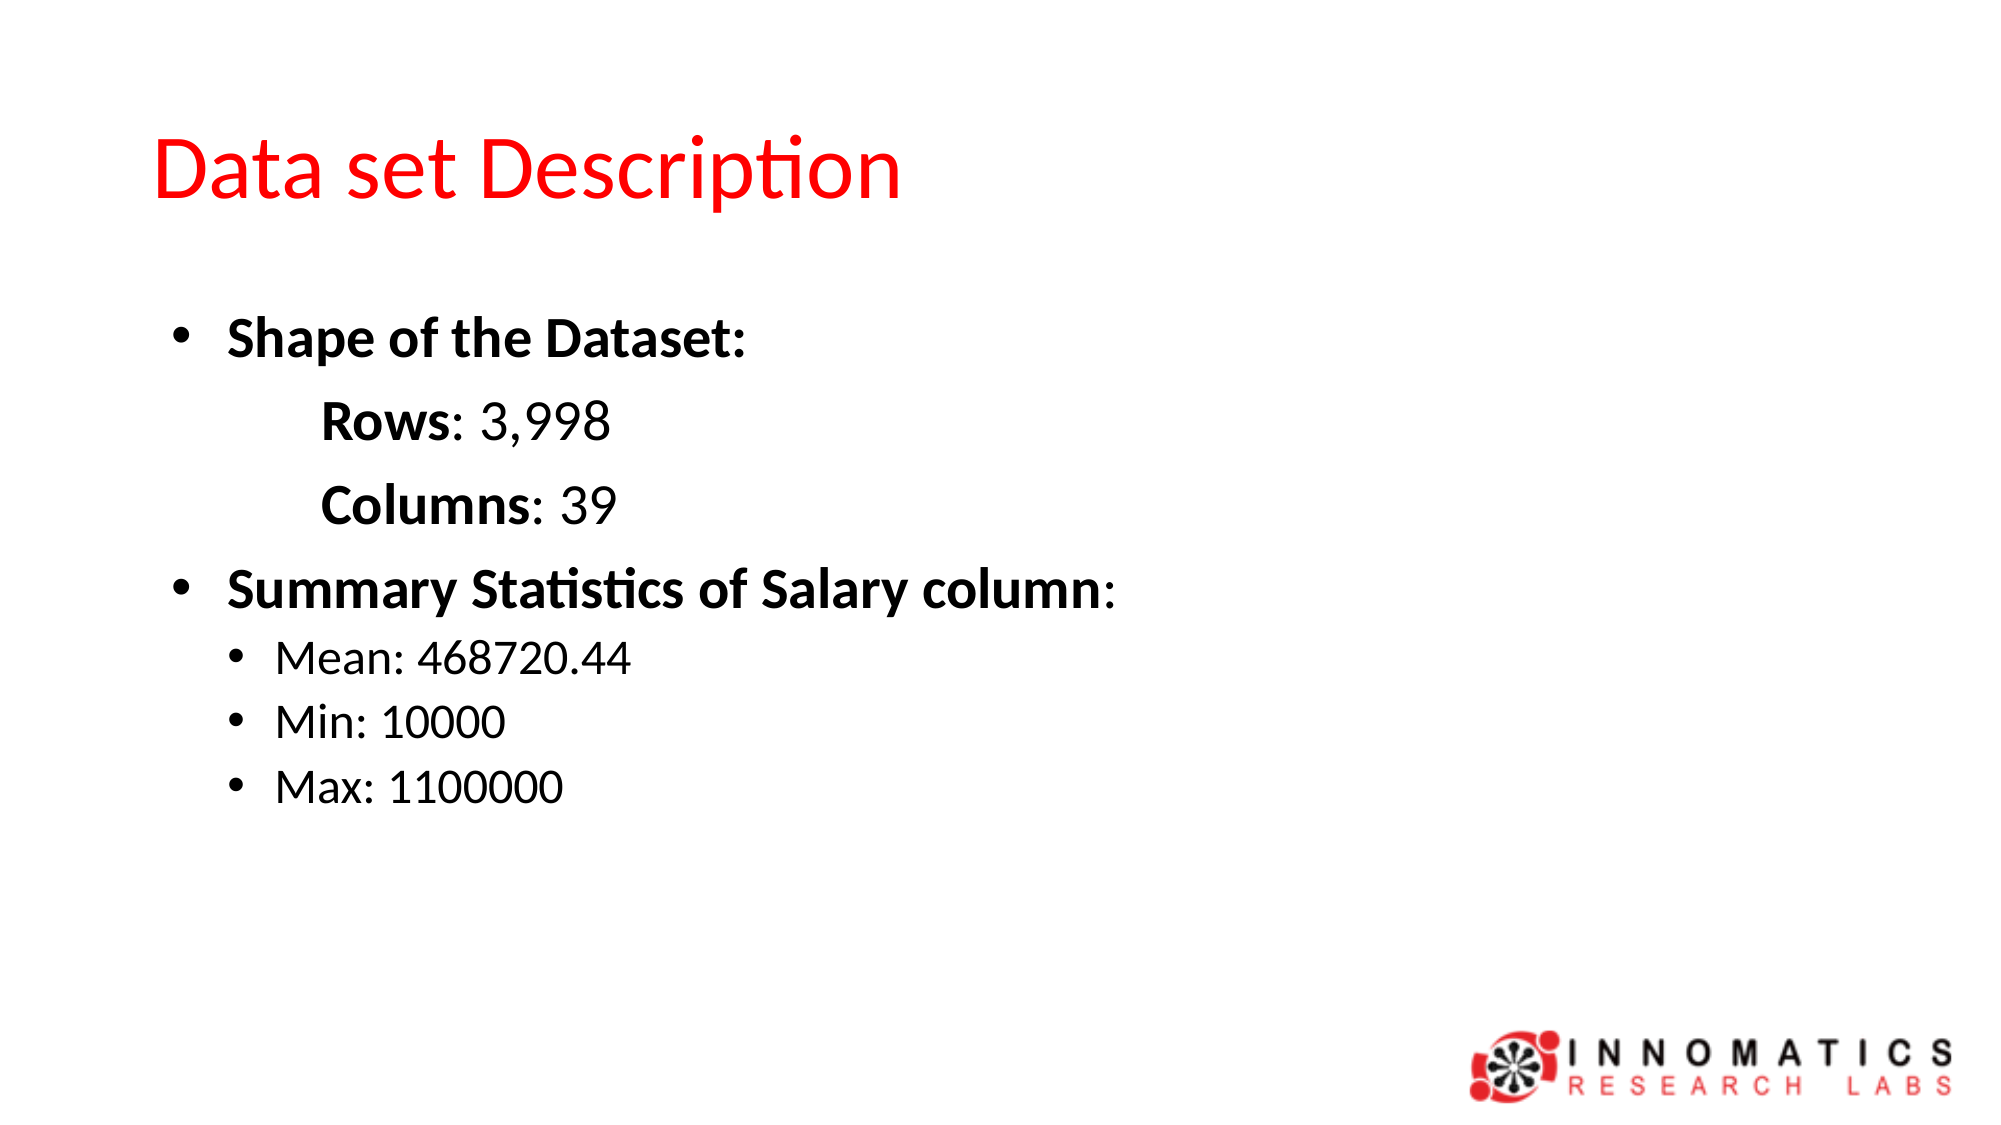

# Data set Description
Shape of the Dataset:
	Rows: 3,998
	Columns: 39
Summary Statistics of Salary column:
Mean: 468720.44
Min: 10000
Max: 1100000